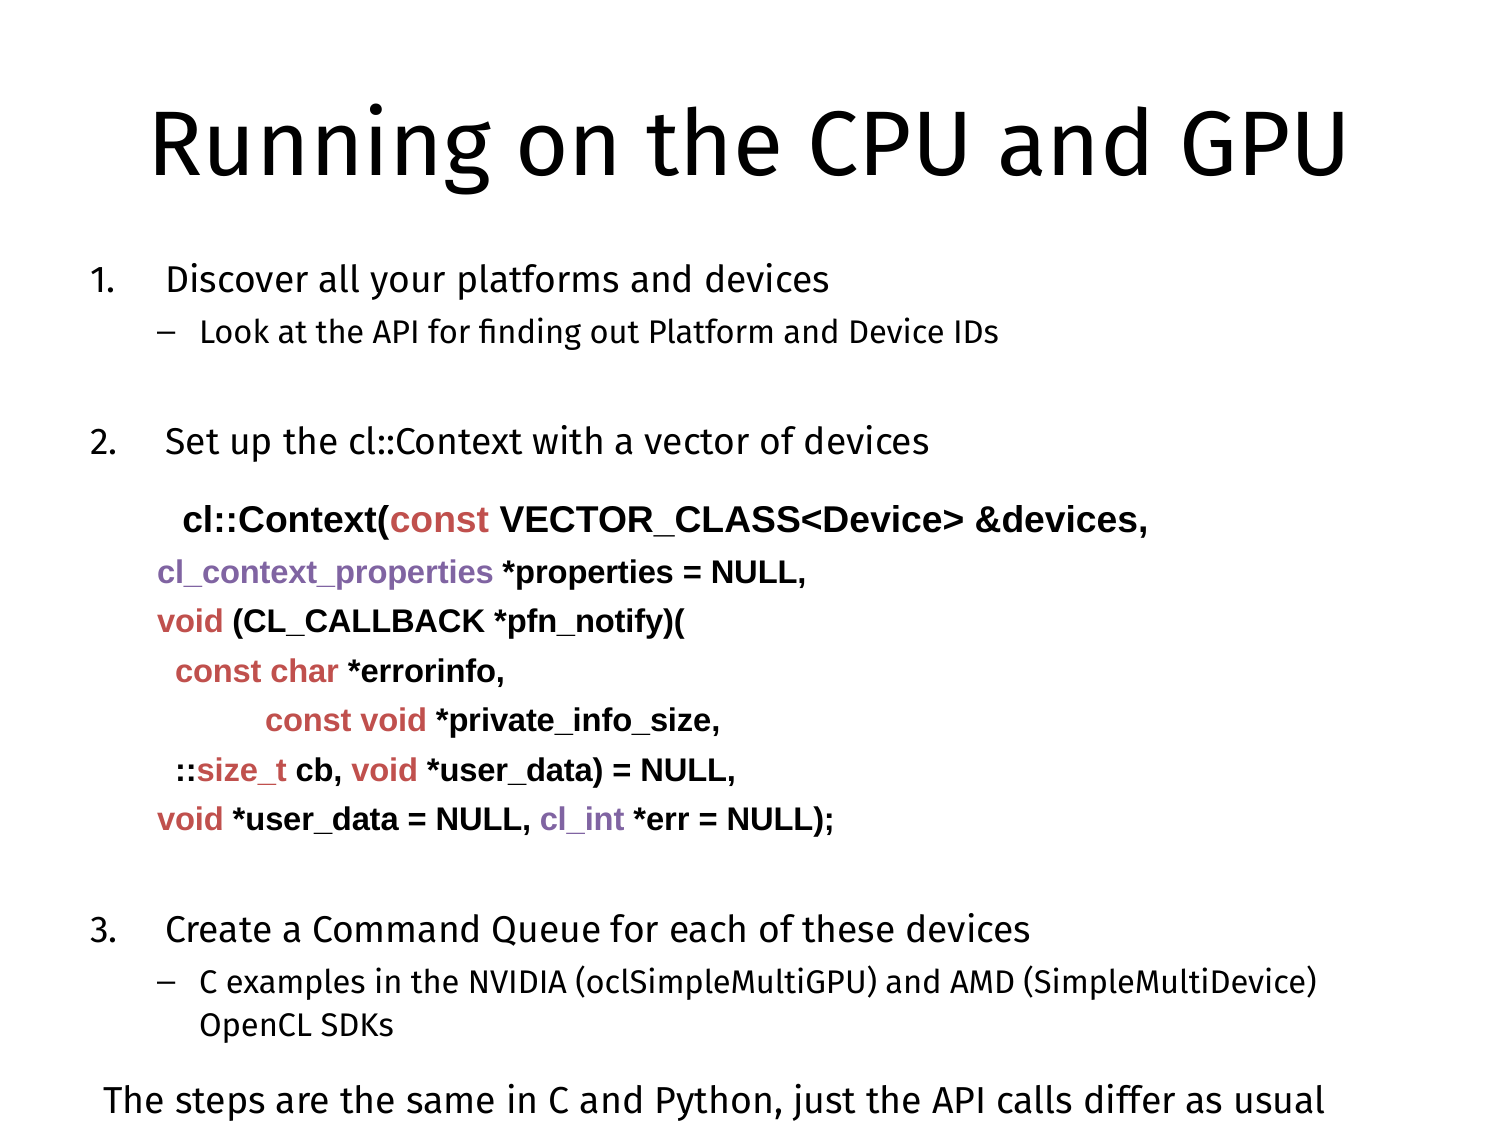

# Running on the CPU and GPU
Discover all your platforms and devices
Look at the API for finding out Platform and Device IDs

Set up the cl::Context with a vector of devices
         cl::Context(const VECTOR_CLASS<Device> &devices,
		cl_context_properties *properties = NULL,
		void (CL_CALLBACK *pfn_notify)(
		  const char *errorinfo,
            const void *private_info_size,
		  ::size_t cb, void *user_data) = NULL,
		void *user_data = NULL, cl_int *err = NULL);

Create a Command Queue for each of these devices
C examples in the NVIDIA (oclSimpleMultiGPU) and AMD (SimpleMultiDevice) OpenCL SDKs

The steps are the same in C and Python, just the API calls differ as usual